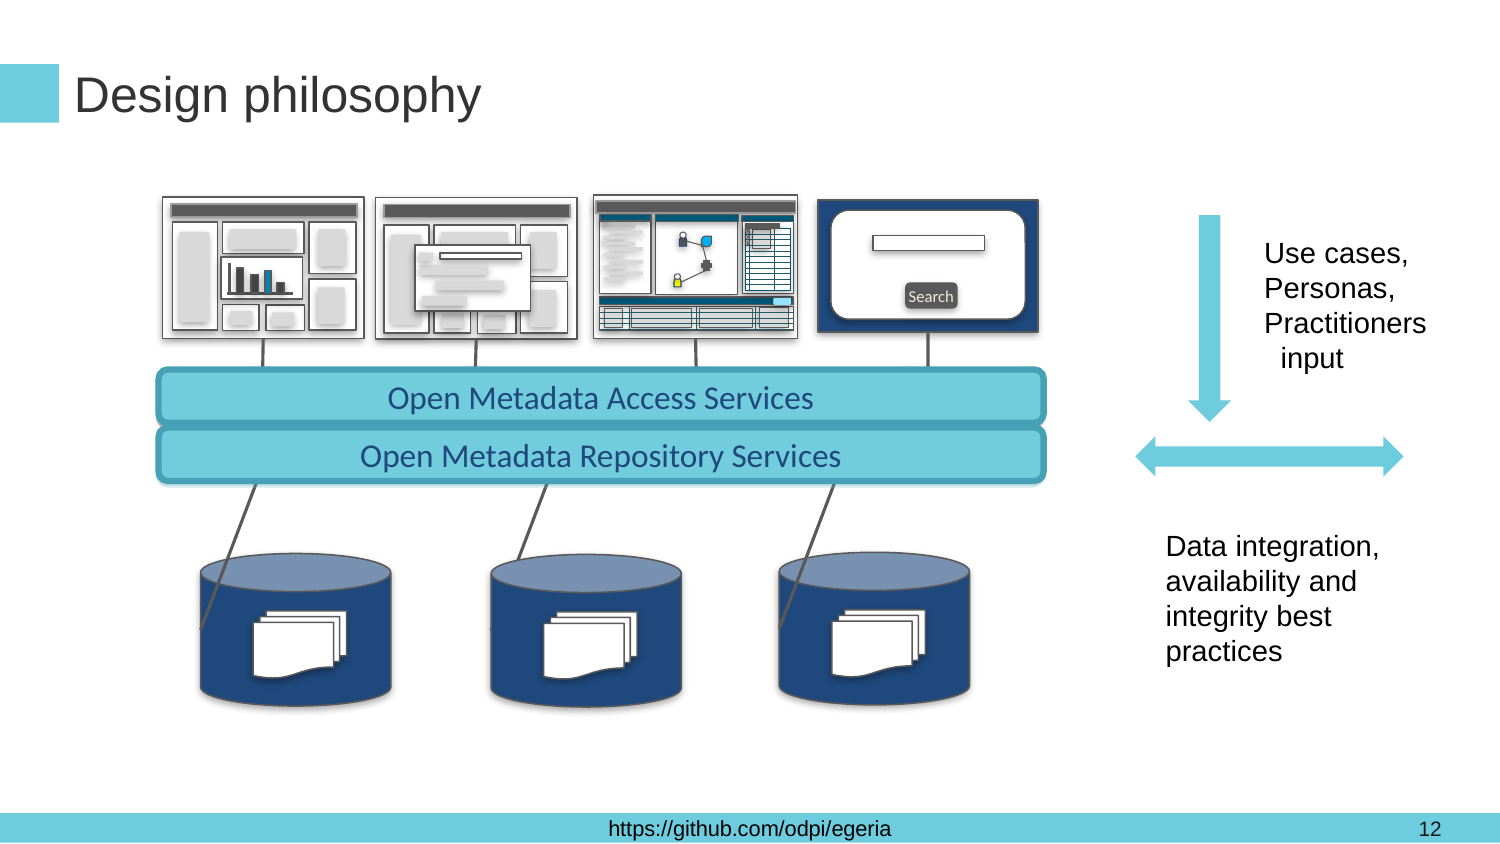

# Design philosophy

Search

Use cases,
Personas,
Practitioners
  input

Open Metadata Access Services
Open Metadata Repository Services

Data integration, availability and integrity best practices

12